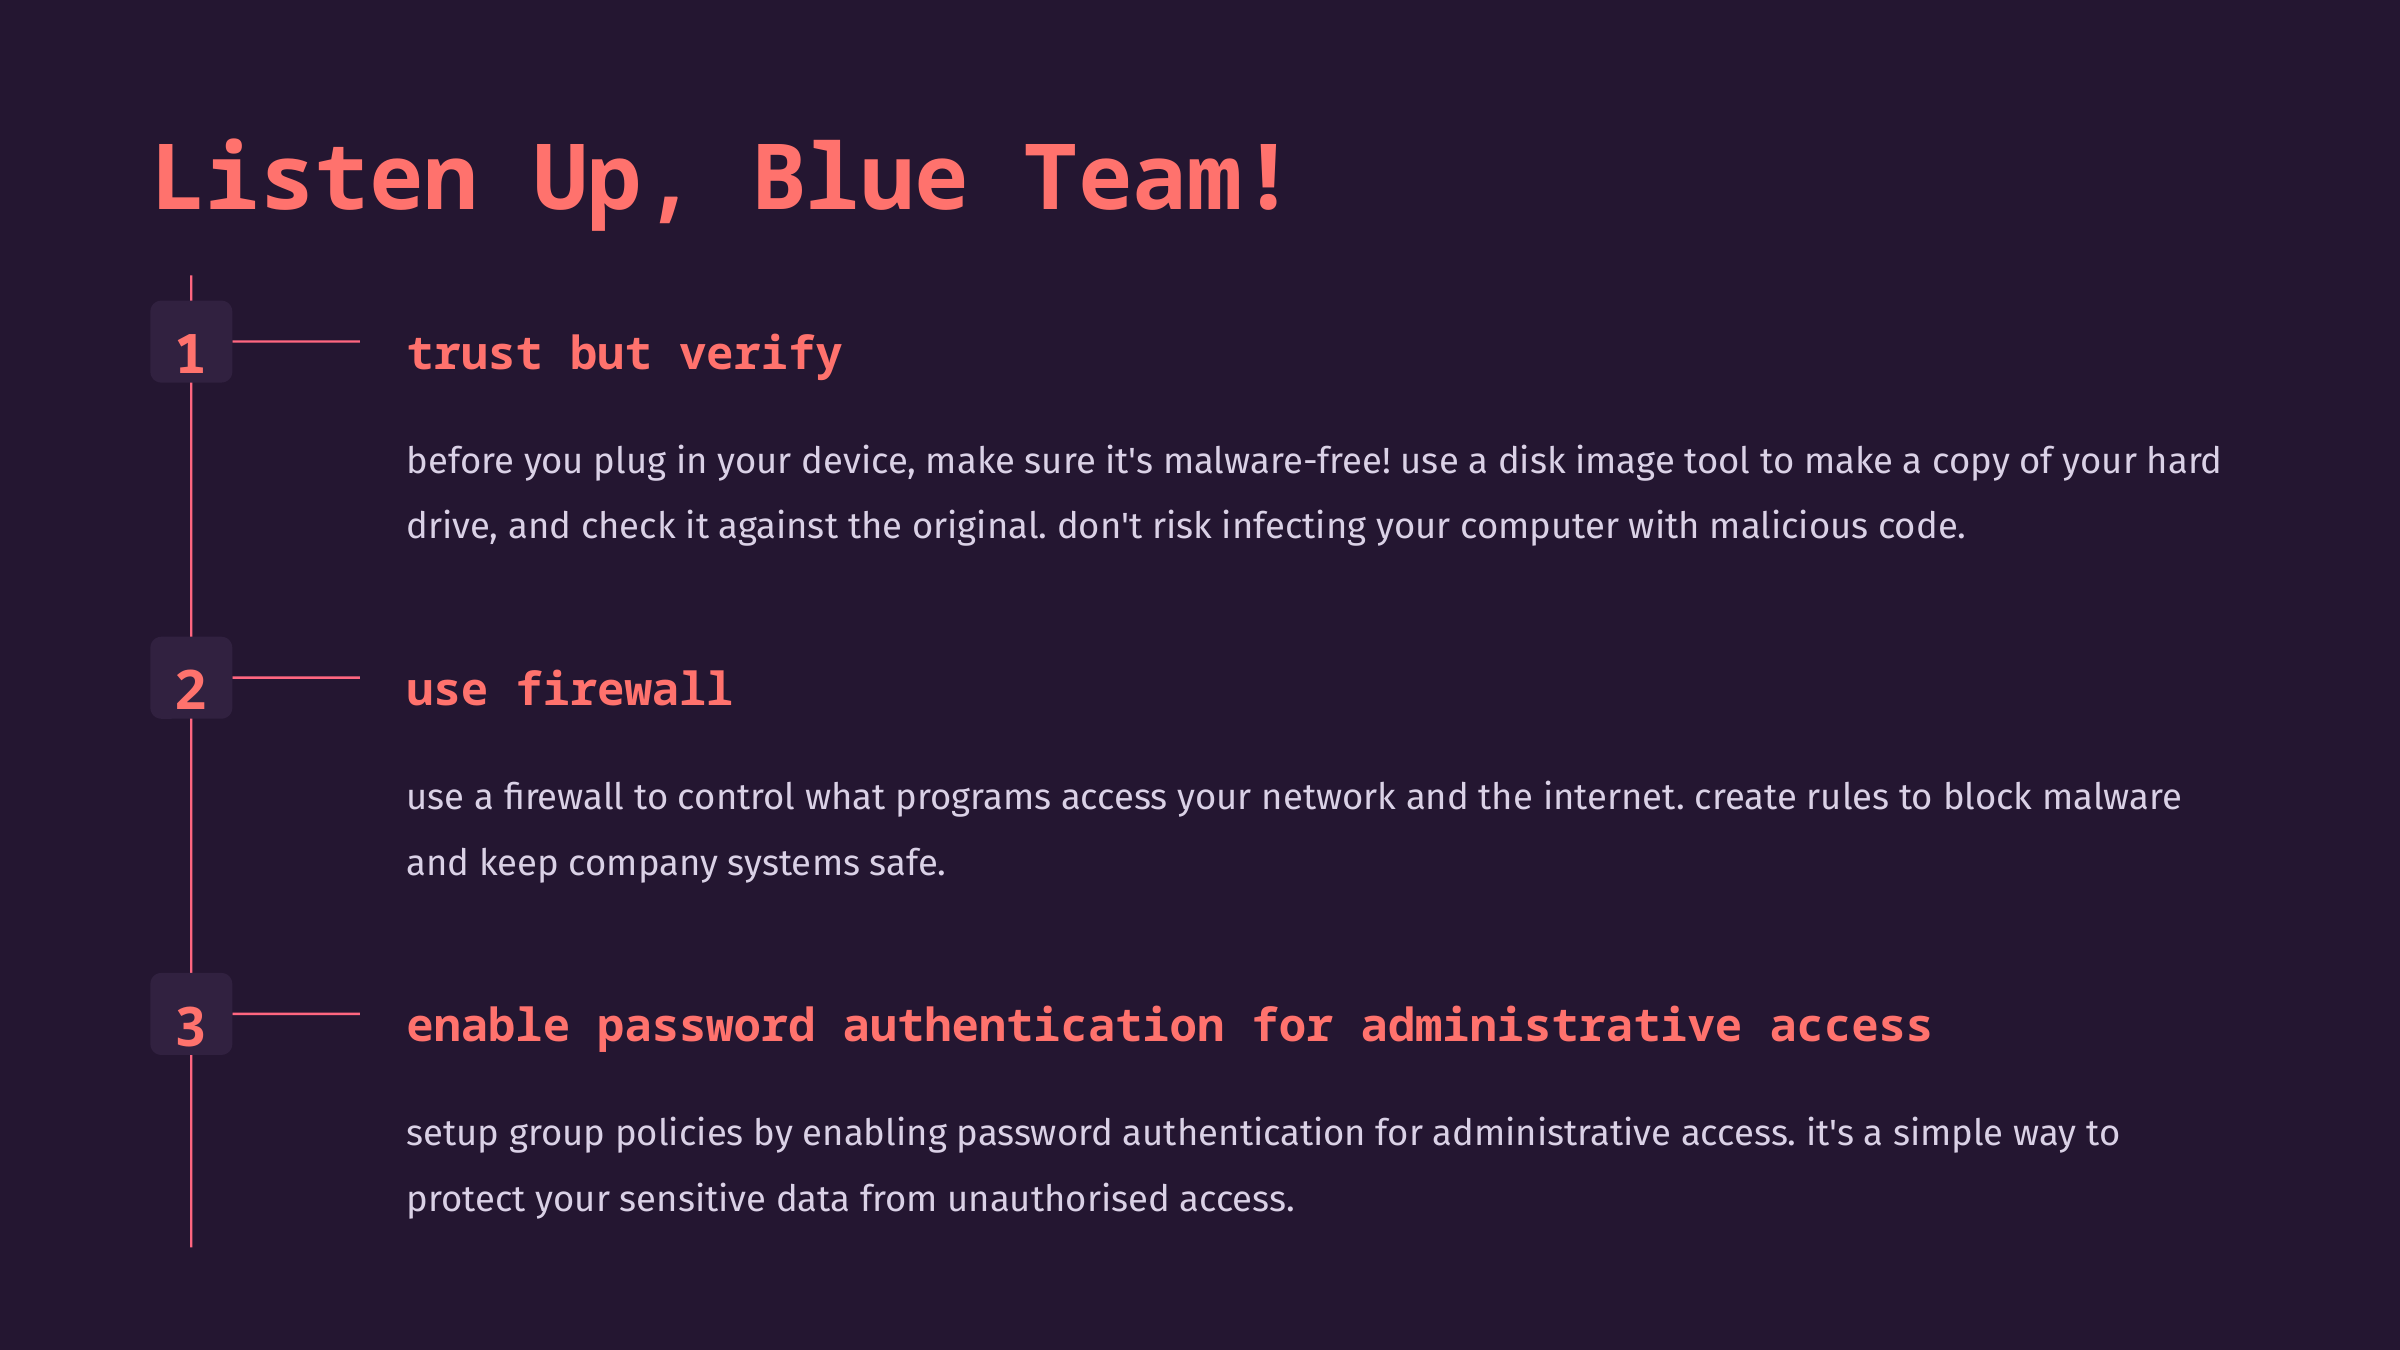

Listen Up, Blue Team!

1
trust but verify

before you plug in your device, make sure it's malware-free! use a disk image tool to make a copy of your hard drive, and check it against the original. don't risk infecting your computer with malicious code.

2
use firewall

use a firewall to control what programs access your network and the internet. create rules to block malware and keep company systems safe.

3
enable password authentication for administrative access

setup group policies by enabling password authentication for administrative access. it's a simple way to protect your sensitive data from unauthorised access.